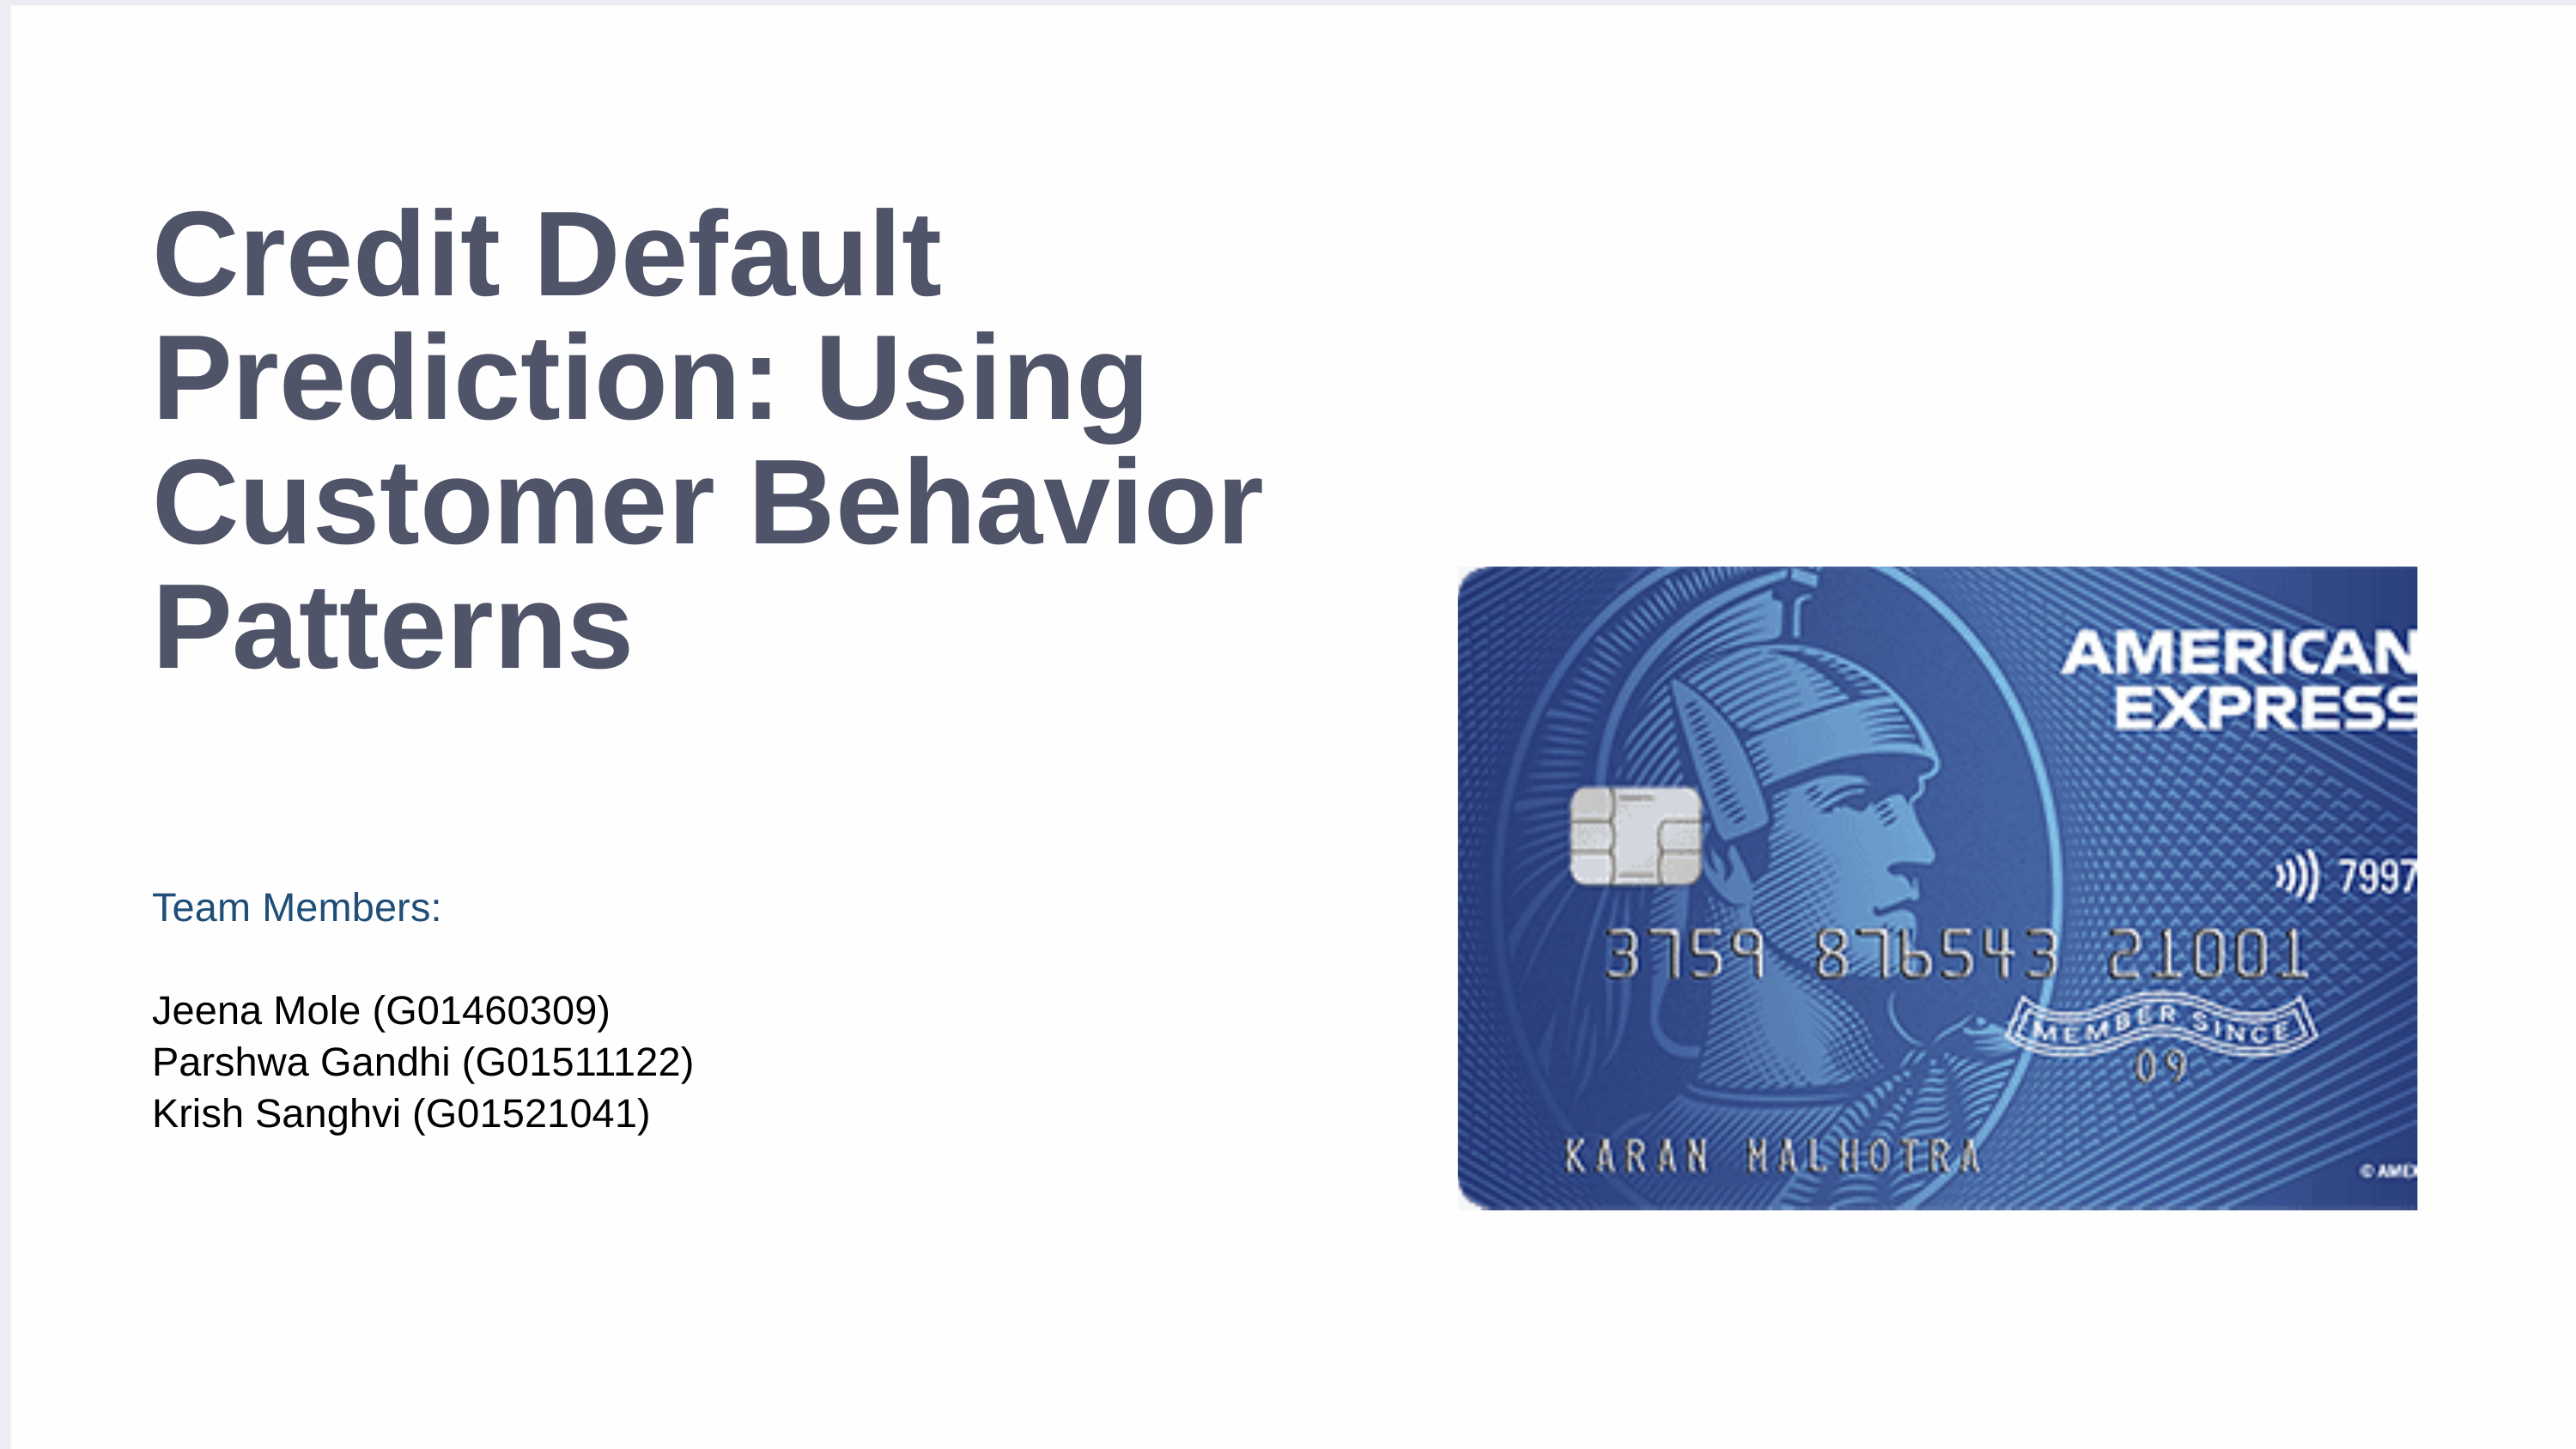

Credit Default Prediction: Using Customer Behavior Patterns

Team Members:

Jeena Mole (G01460309)
Parshwa Gandhi (G01511122)
Krish Sanghvi (G01521041)